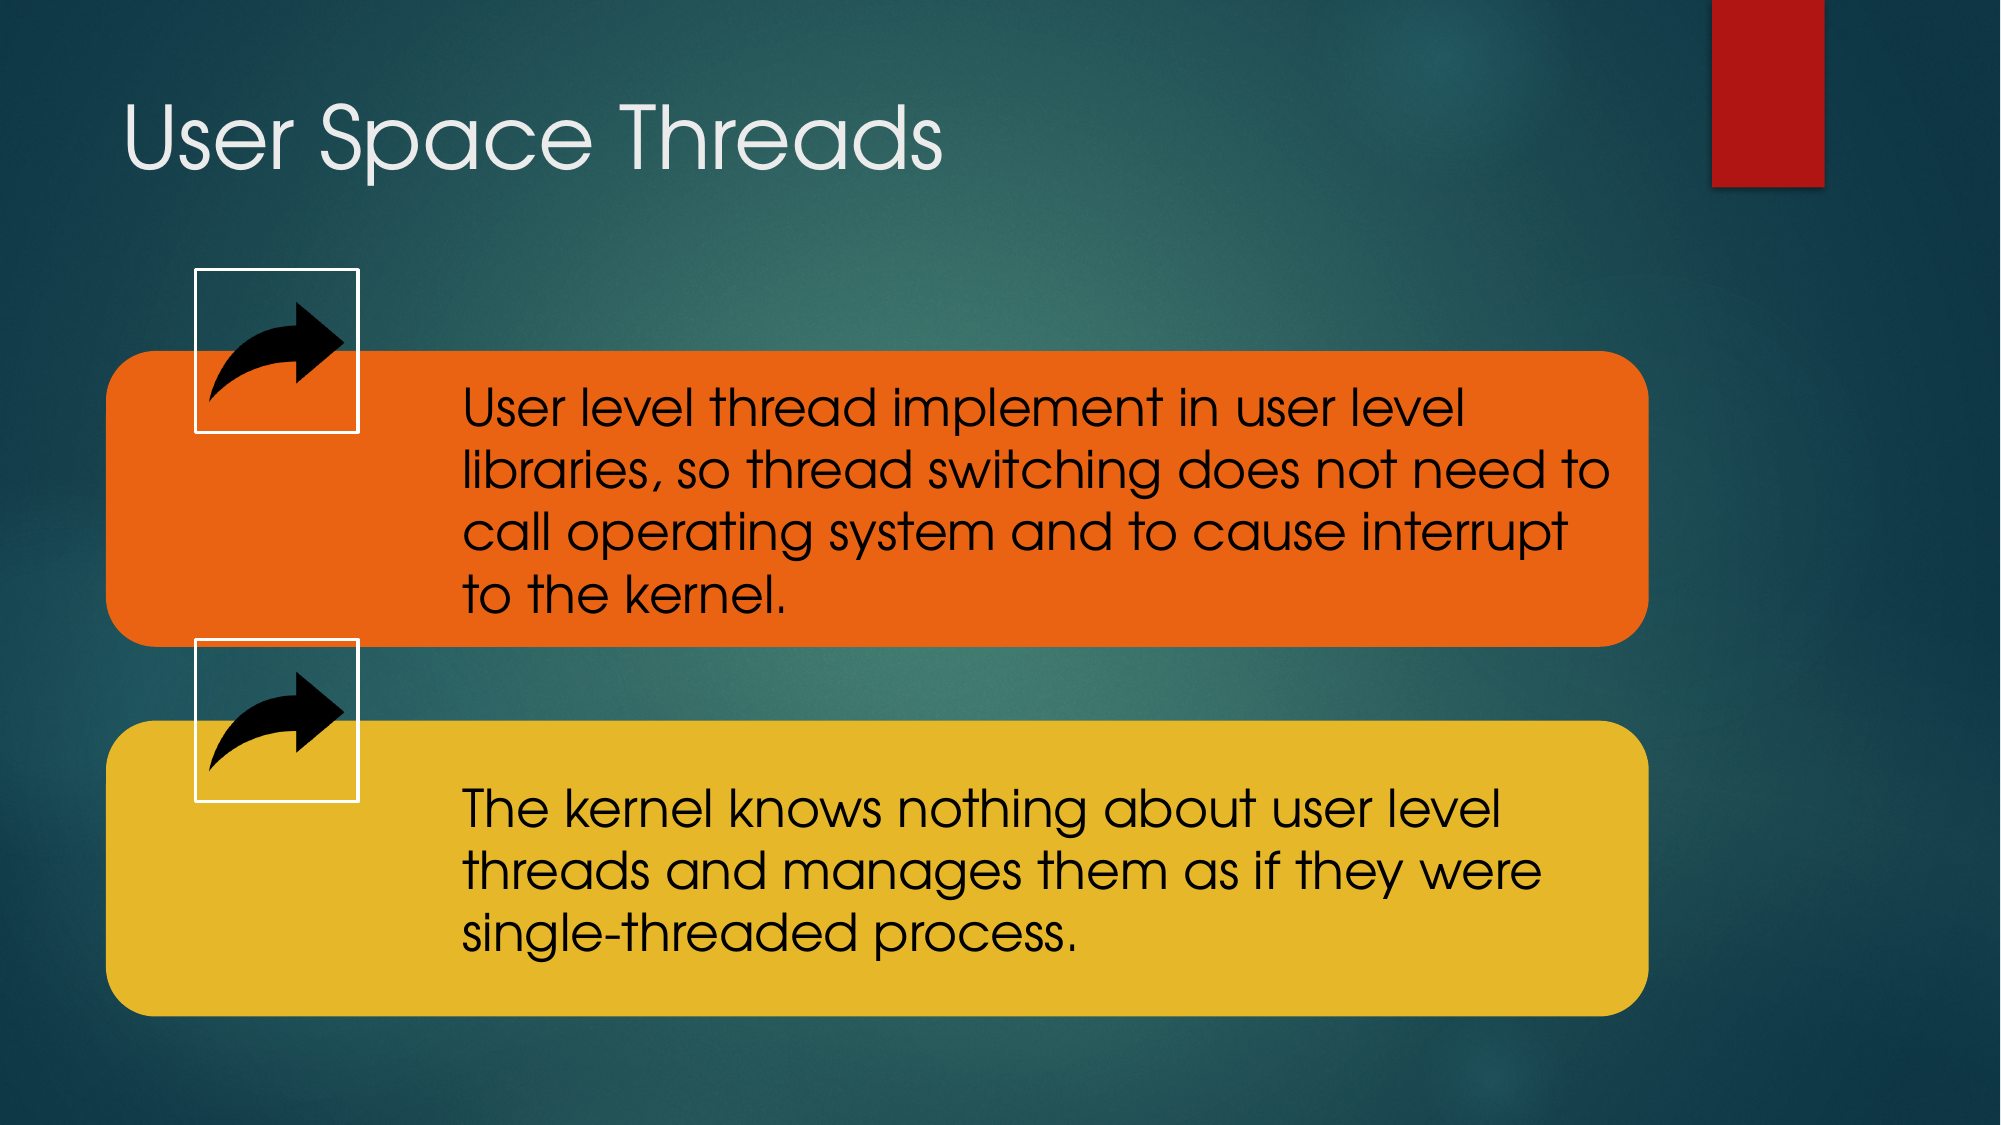

# User Space Threads
User level thread implement in user level libraries, so thread switching does not need to call operating system and to cause interrupt to the kernel.
The kernel knows nothing about user level threads and manages them as if they were single-threaded process.